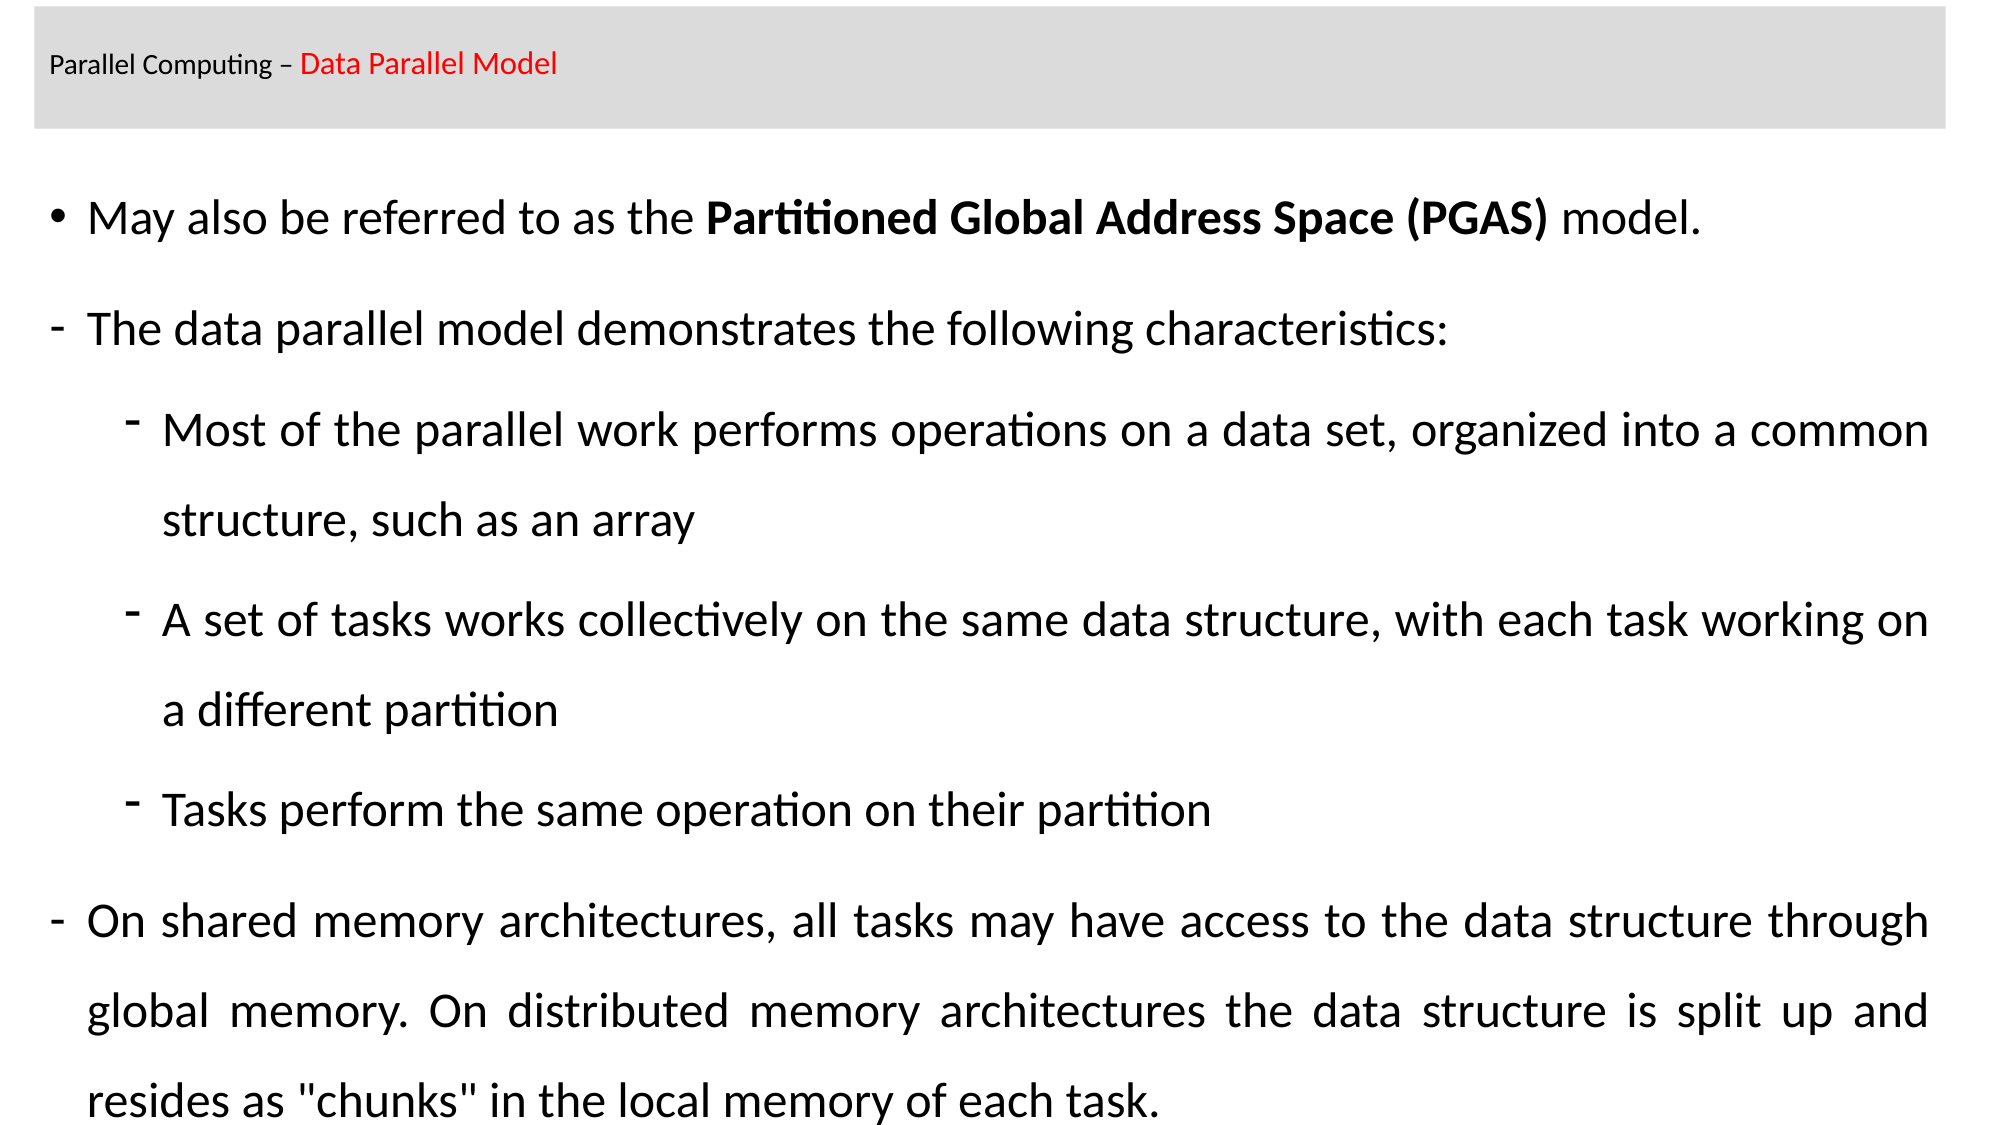

# Parallel Computing – Data Parallel Model
May also be referred to as the Partitioned Global Address Space (PGAS) model.
The data parallel model demonstrates the following characteristics:
Most of the parallel work performs operations on a data set, organized into a common structure, such as an array
A set of tasks works collectively on the same data structure, with each task working on a different partition
Tasks perform the same operation on their partition
On shared memory architectures, all tasks may have access to the data structure through global memory. On distributed memory architectures the data structure is split up and resides as "chunks" in the local memory of each task.